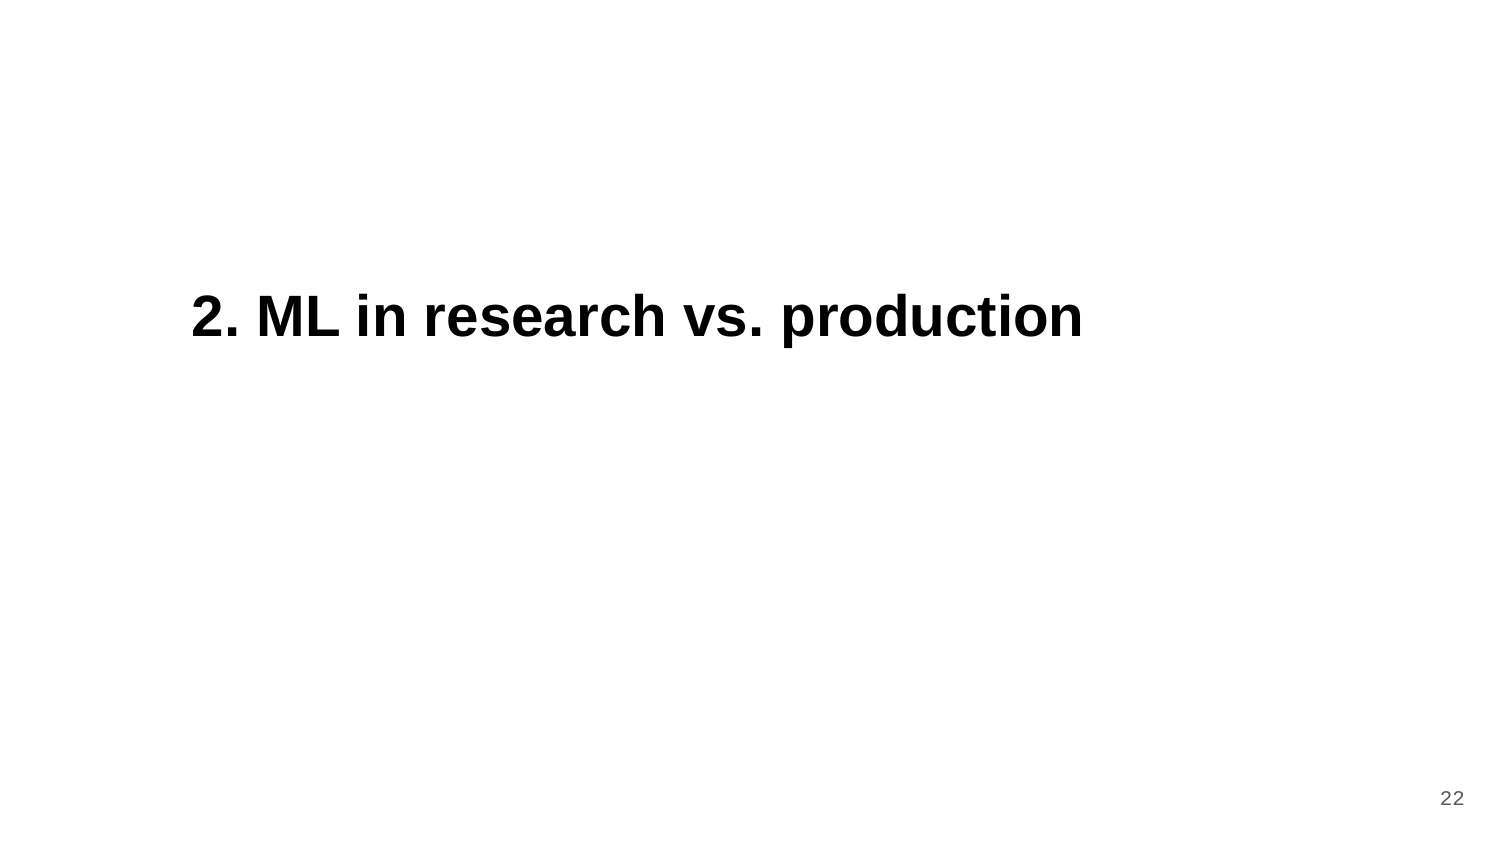

# 2. ML in research vs. production
22